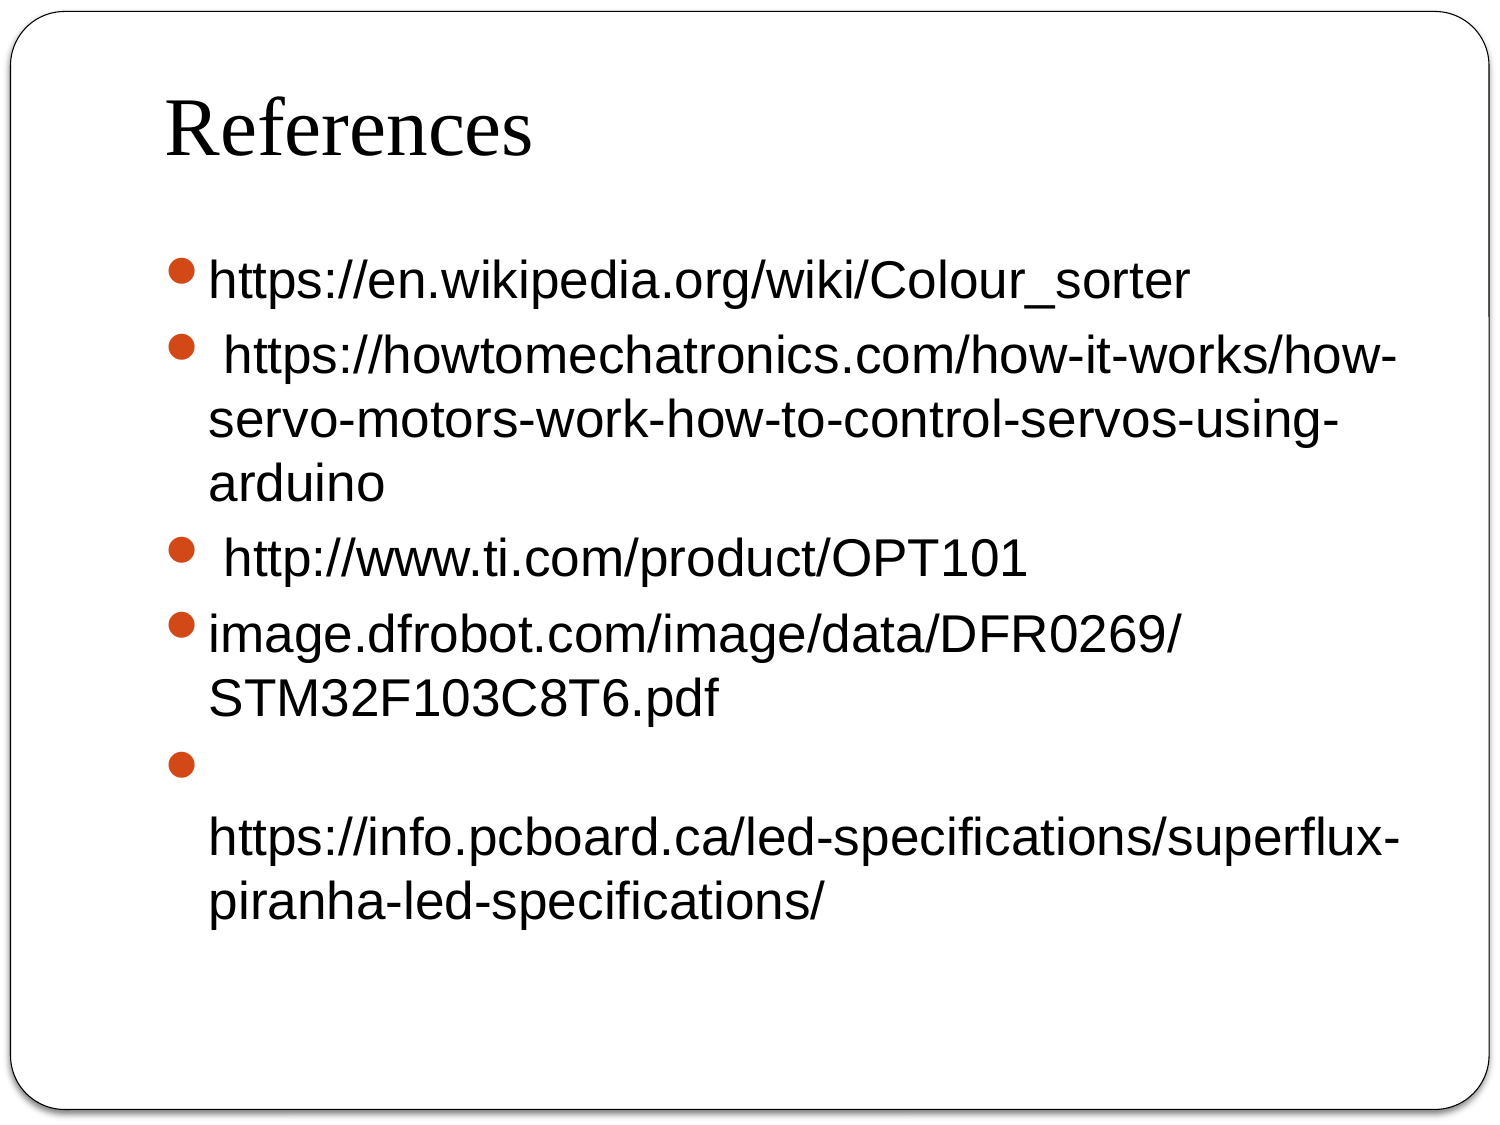

# References
https://en.wikipedia.org/wiki/Colour_sorter
 https://howtomechatronics.com/how-it-works/how-servo-motors-work-how-to-control-servos-using-arduino
 http://www.ti.com/product/OPT101
image.dfrobot.com/image/data/DFR0269/STM32F103C8T6.pdf
 https://info.pcboard.ca/led-specifications/superflux-piranha-led-specifications/